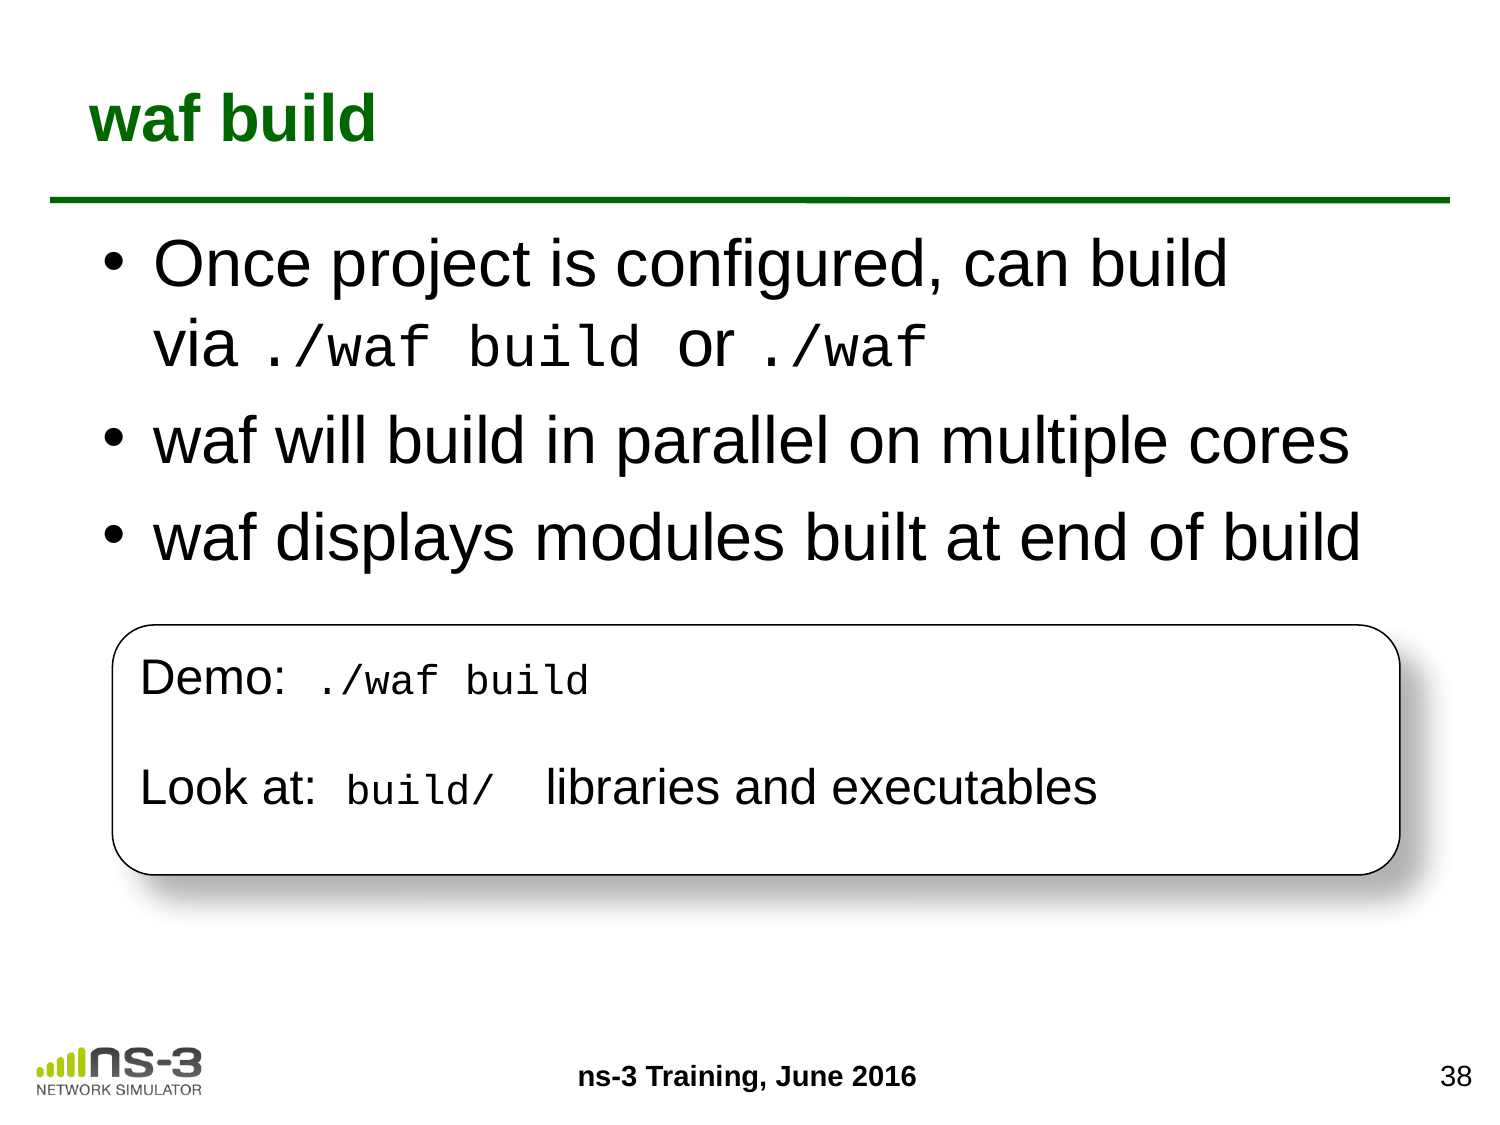

# waf build
Once project is configured, can build via ./waf build or ./waf
waf will build in parallel on multiple cores
waf displays modules built at end of build
Demo:  ./waf build

Look at:  build/  libraries and executables
38
ns-3 Training, June 2016